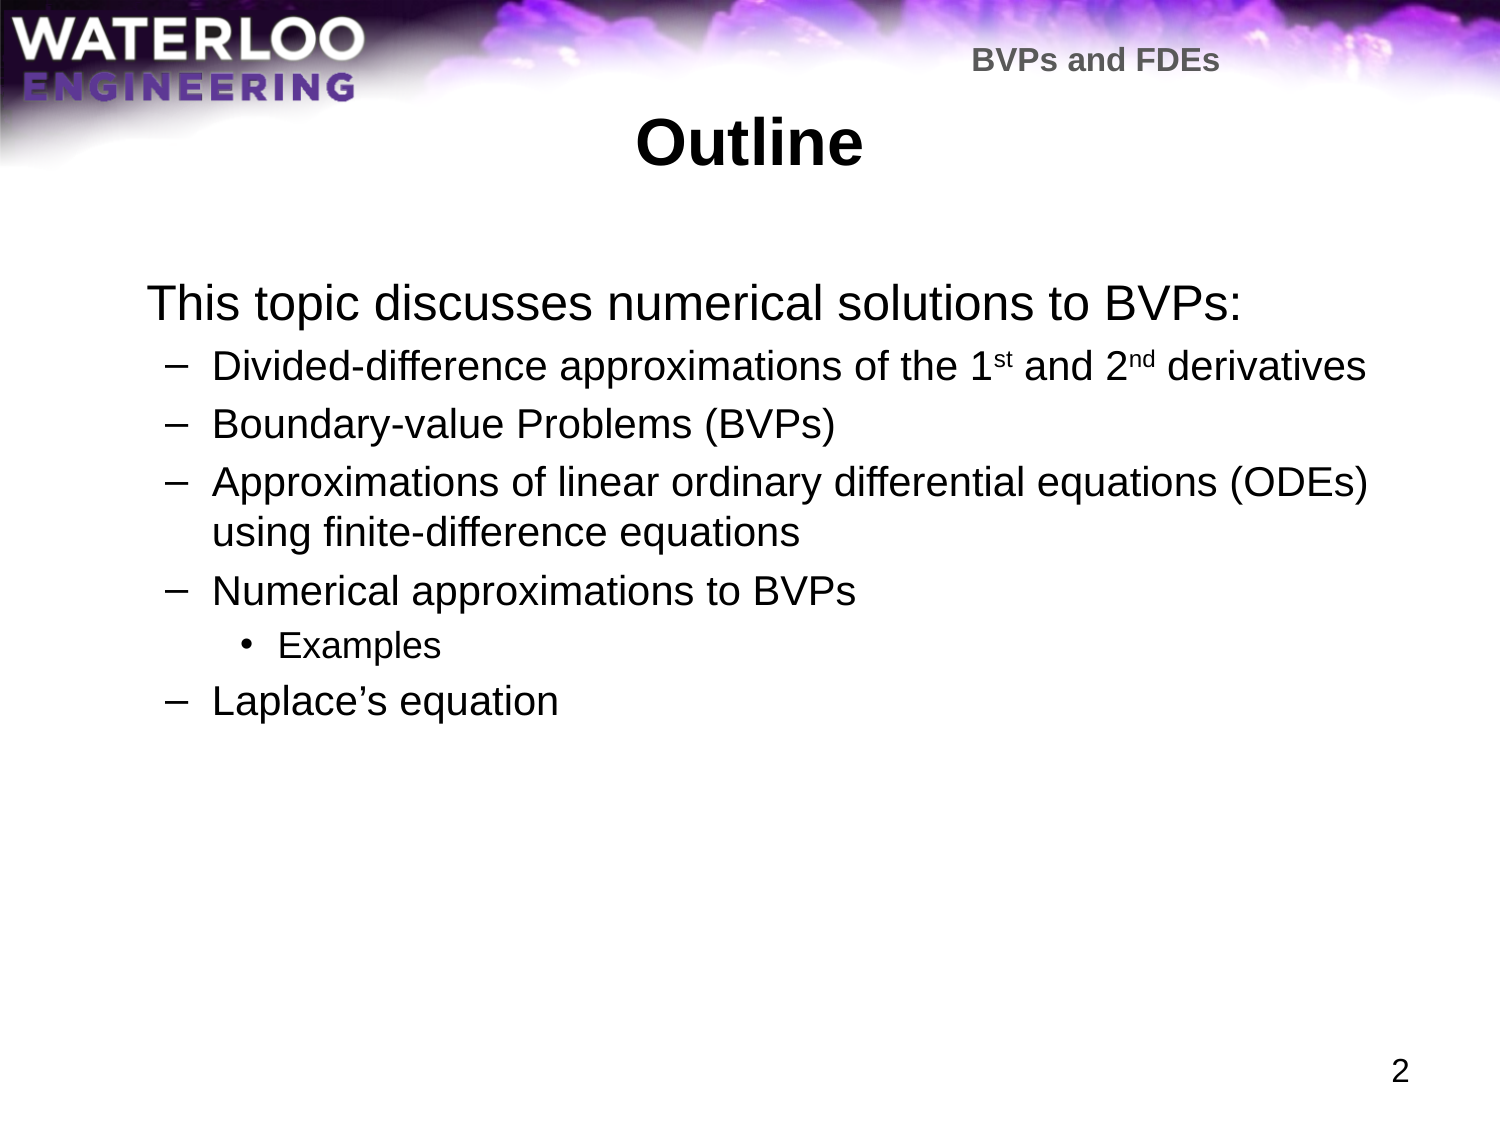

BVPs and FDEs
# Outline
	This topic discusses numerical solutions to BVPs:
Divided-difference approximations of the 1st and 2nd derivatives
Boundary-value Problems (BVPs)
Approximations of linear ordinary differential equations (ODEs) using finite-difference equations
Numerical approximations to BVPs
Examples
Laplace’s equation
2